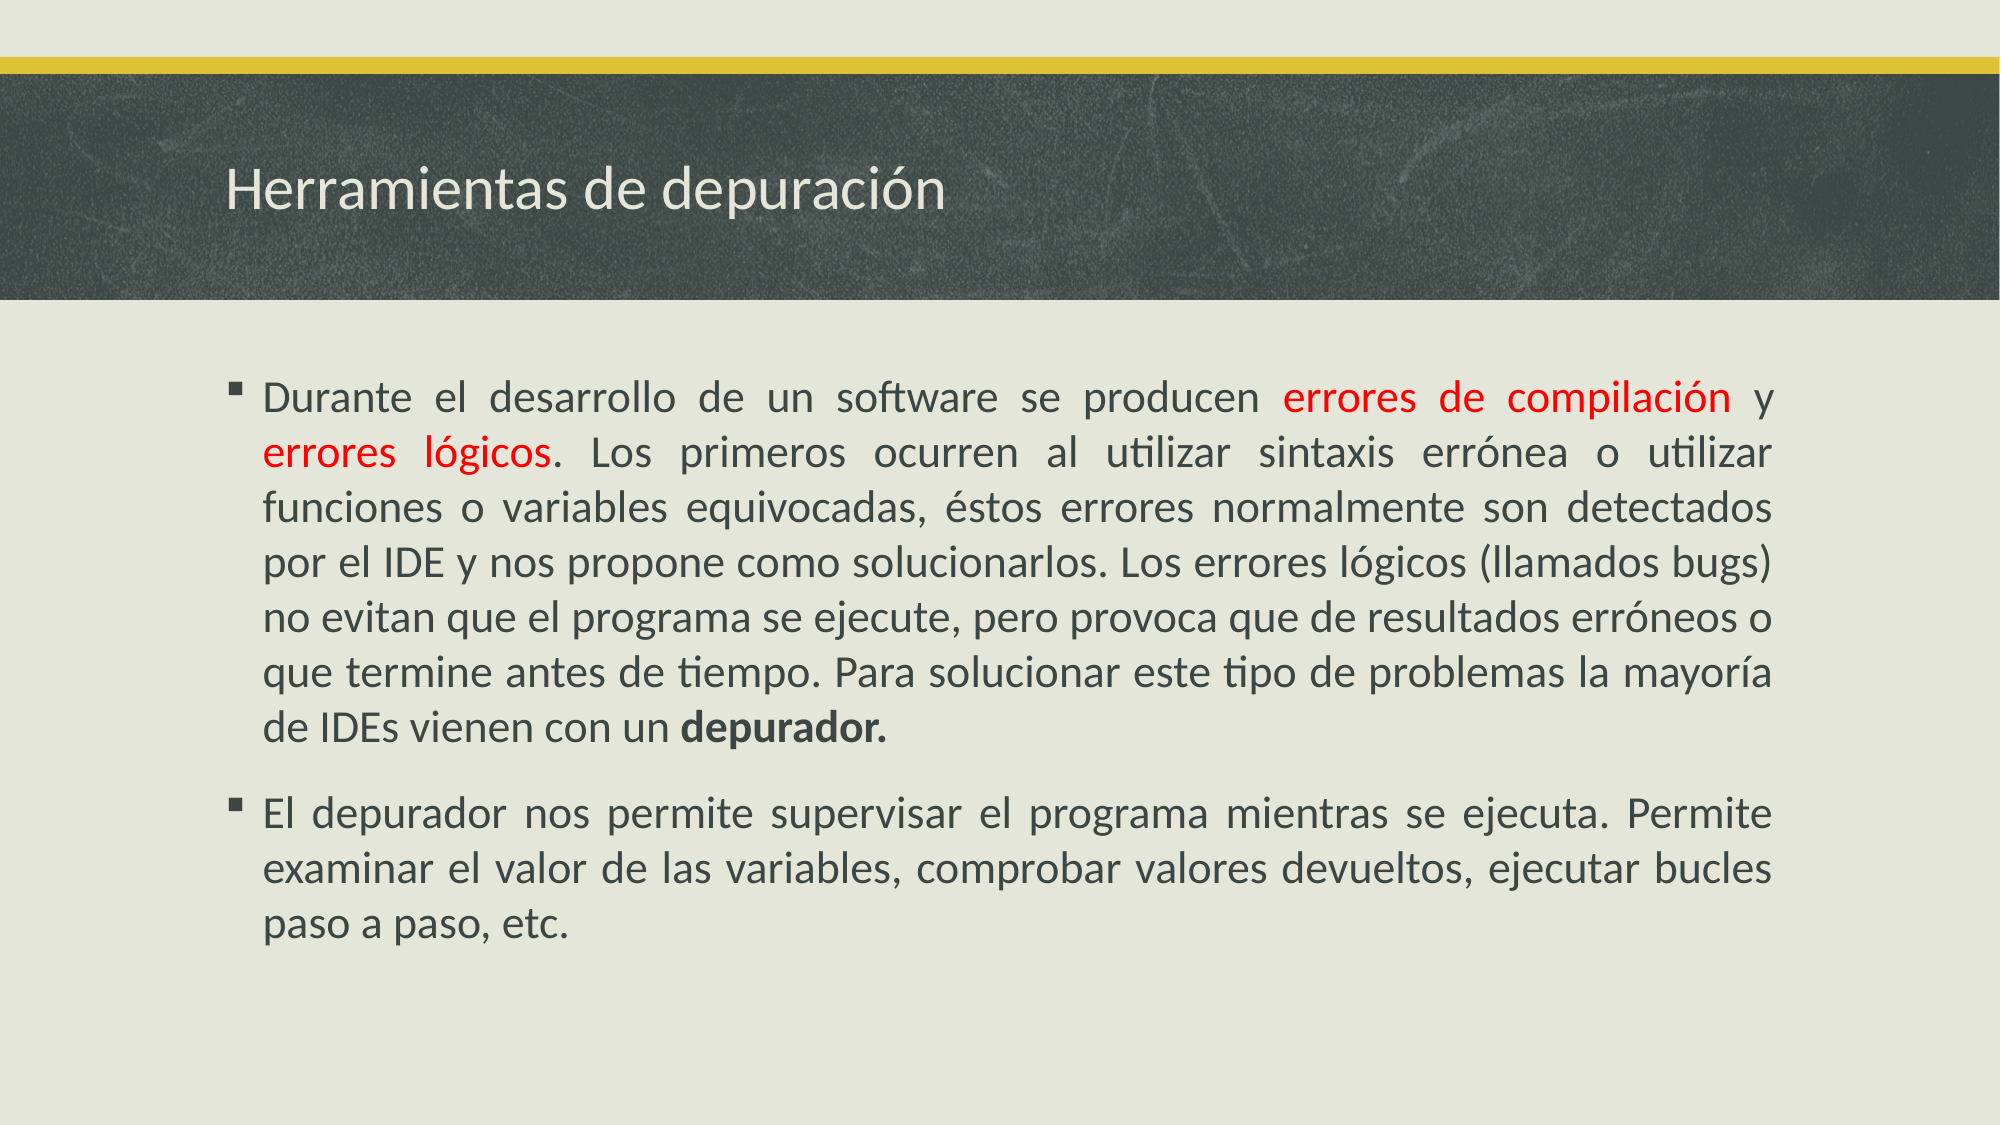

# Herramientas de depuración
Durante el desarrollo de un software se producen errores de compilación y errores lógicos. Los primeros ocurren al utilizar sintaxis errónea o utilizar funciones o variables equivocadas, éstos errores normalmente son detectados por el IDE y nos propone como solucionarlos. Los errores lógicos (llamados bugs) no evitan que el programa se ejecute, pero provoca que de resultados erróneos o que termine antes de tiempo. Para solucionar este tipo de problemas la mayoría de IDEs vienen con un depurador.
El depurador nos permite supervisar el programa mientras se ejecuta. Permite examinar el valor de las variables, comprobar valores devueltos, ejecutar bucles paso a paso, etc.